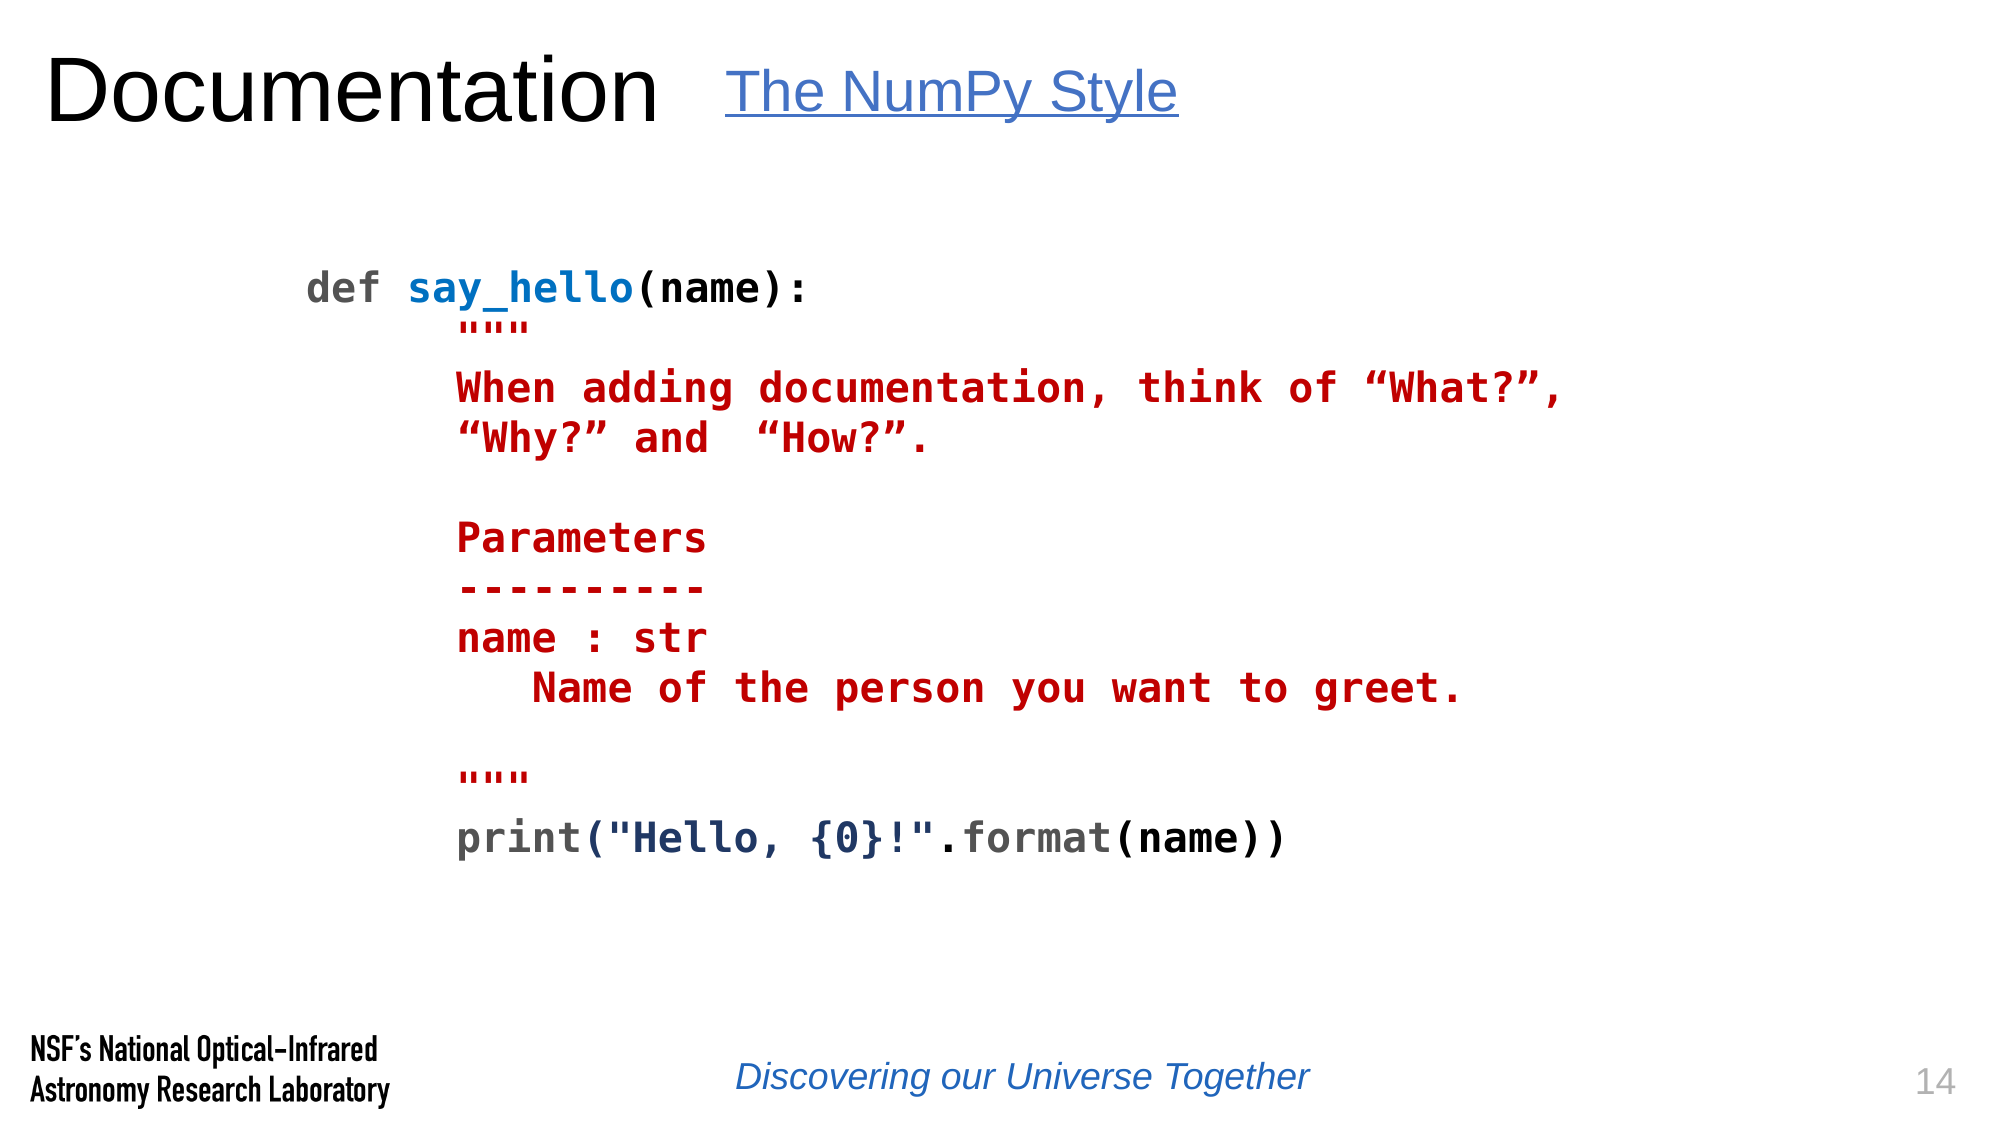

# Documentation
The NumPy Style
def say_hello(name):
	"""
	When adding documentation, think of “What?”,
      “Why?” and 	“How?”.

	Parameters
	----------
	name : str
	   Name of the person you want to greet.

	"""
	print("Hello, {0}!".format(name))
14